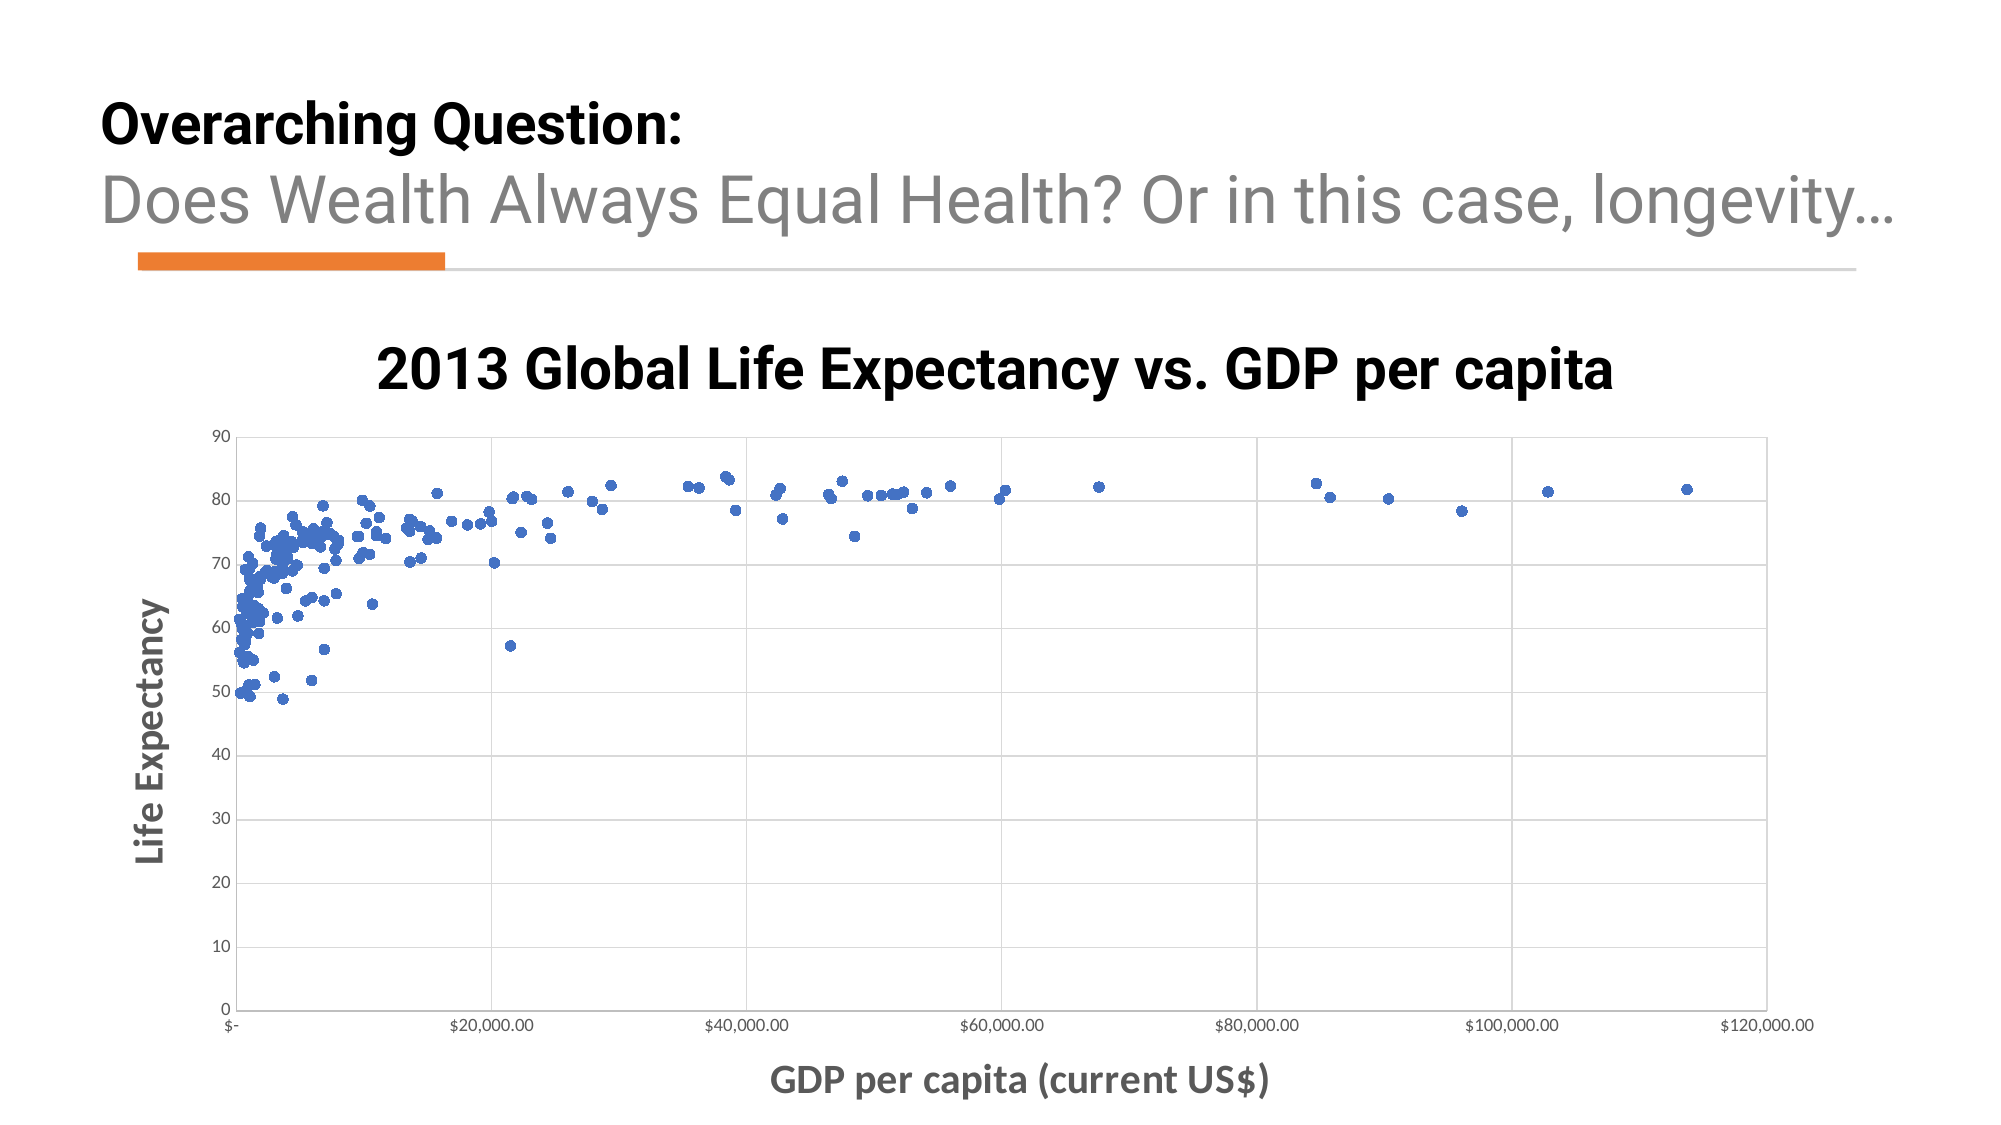

Overarching Question:
Does Wealth Always Equal Health? Or in this case, longevity…
# 2013 Global Life Expectancy vs. GDP per capita

### Chart

| Category | Life Expectancy |
|---|---|